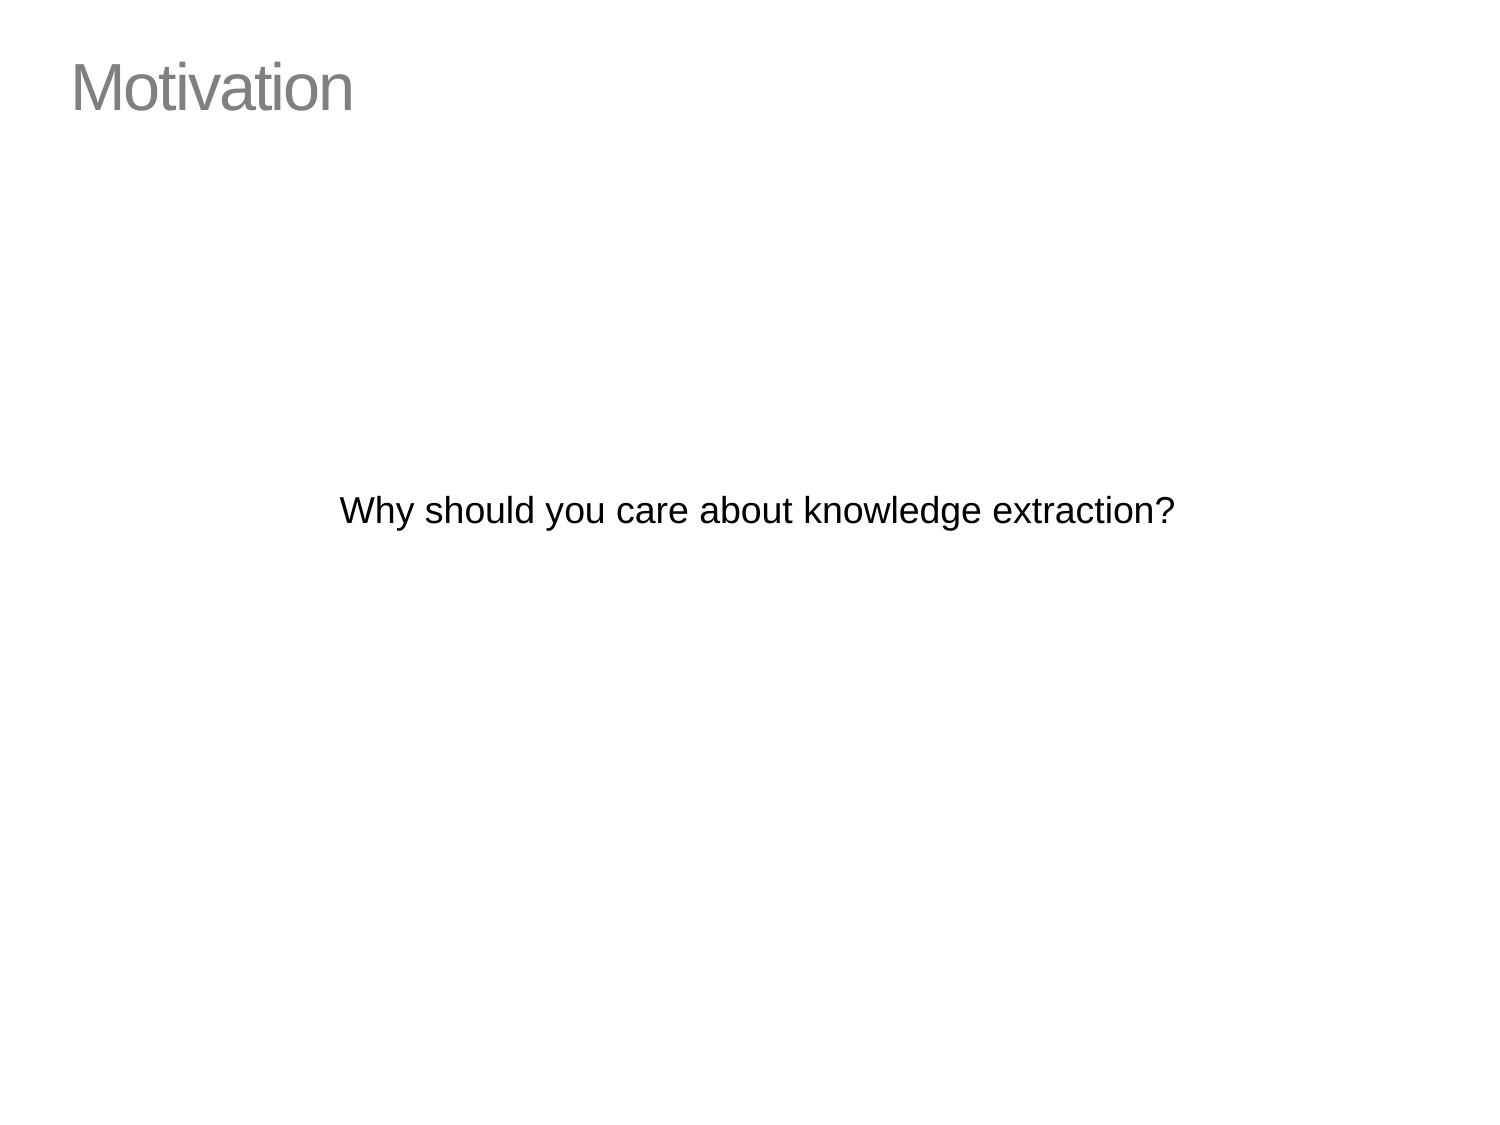

# Motivation
Why should you care about knowledge extraction?